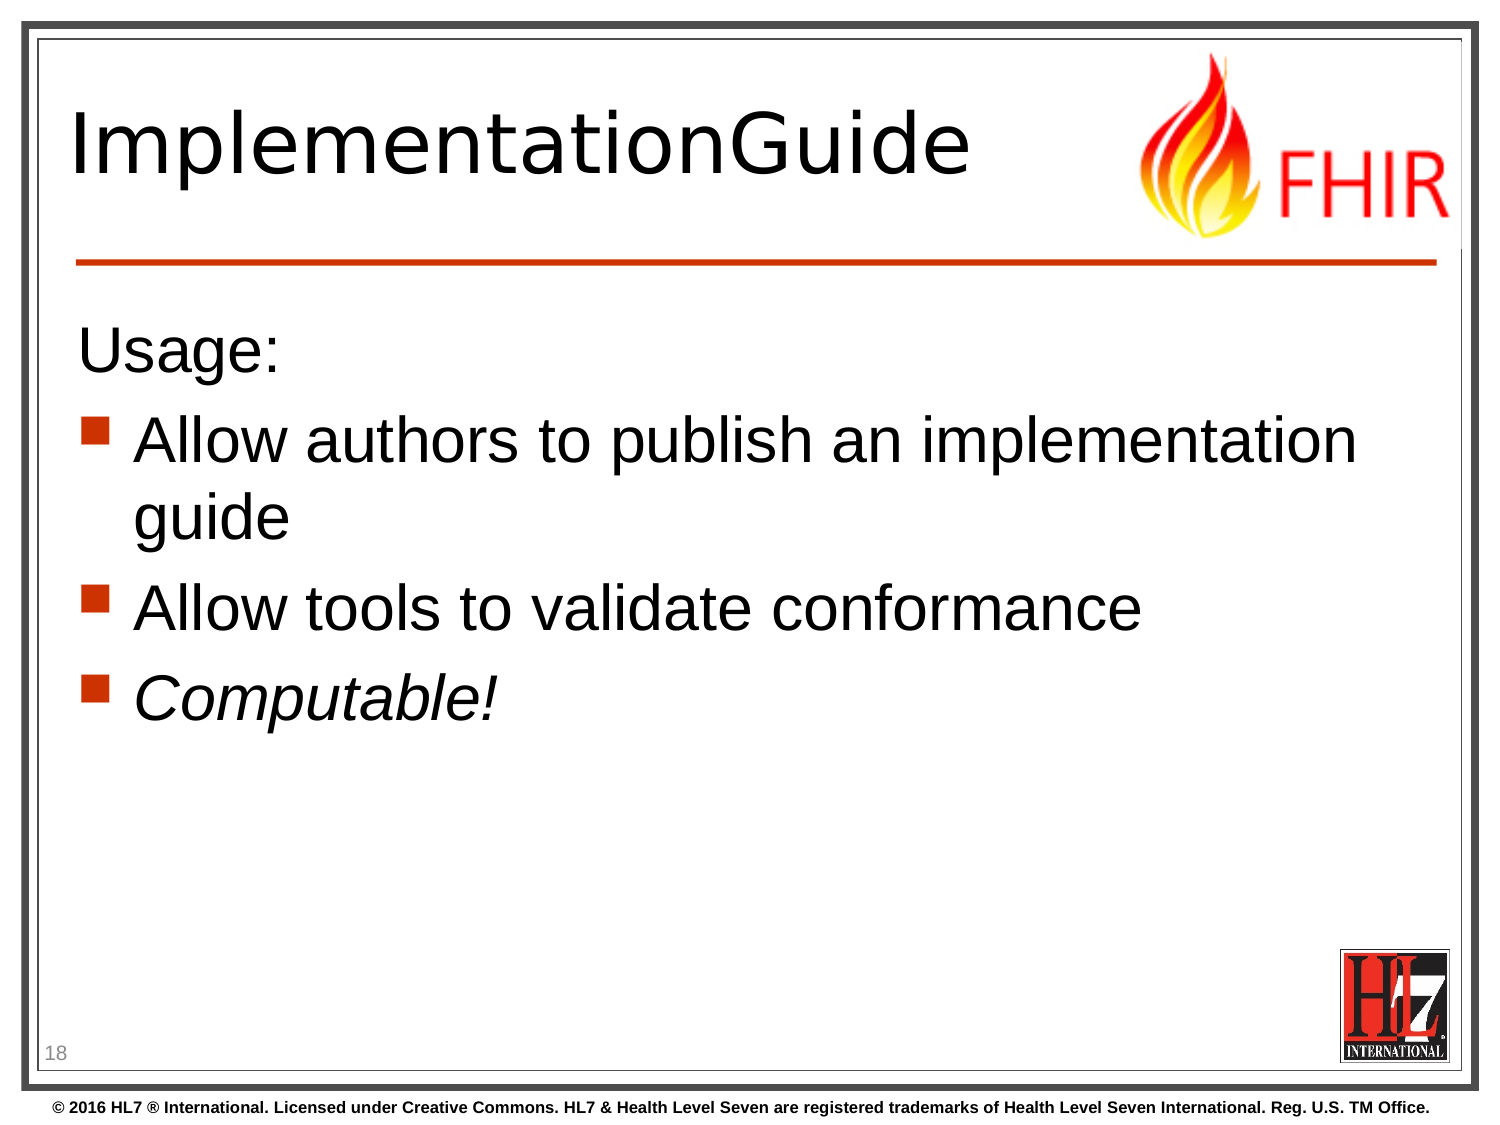

# ImplementationGuide
Usage:
Allow authors to publish an implementation guide
Allow tools to validate conformance
Computable!

18